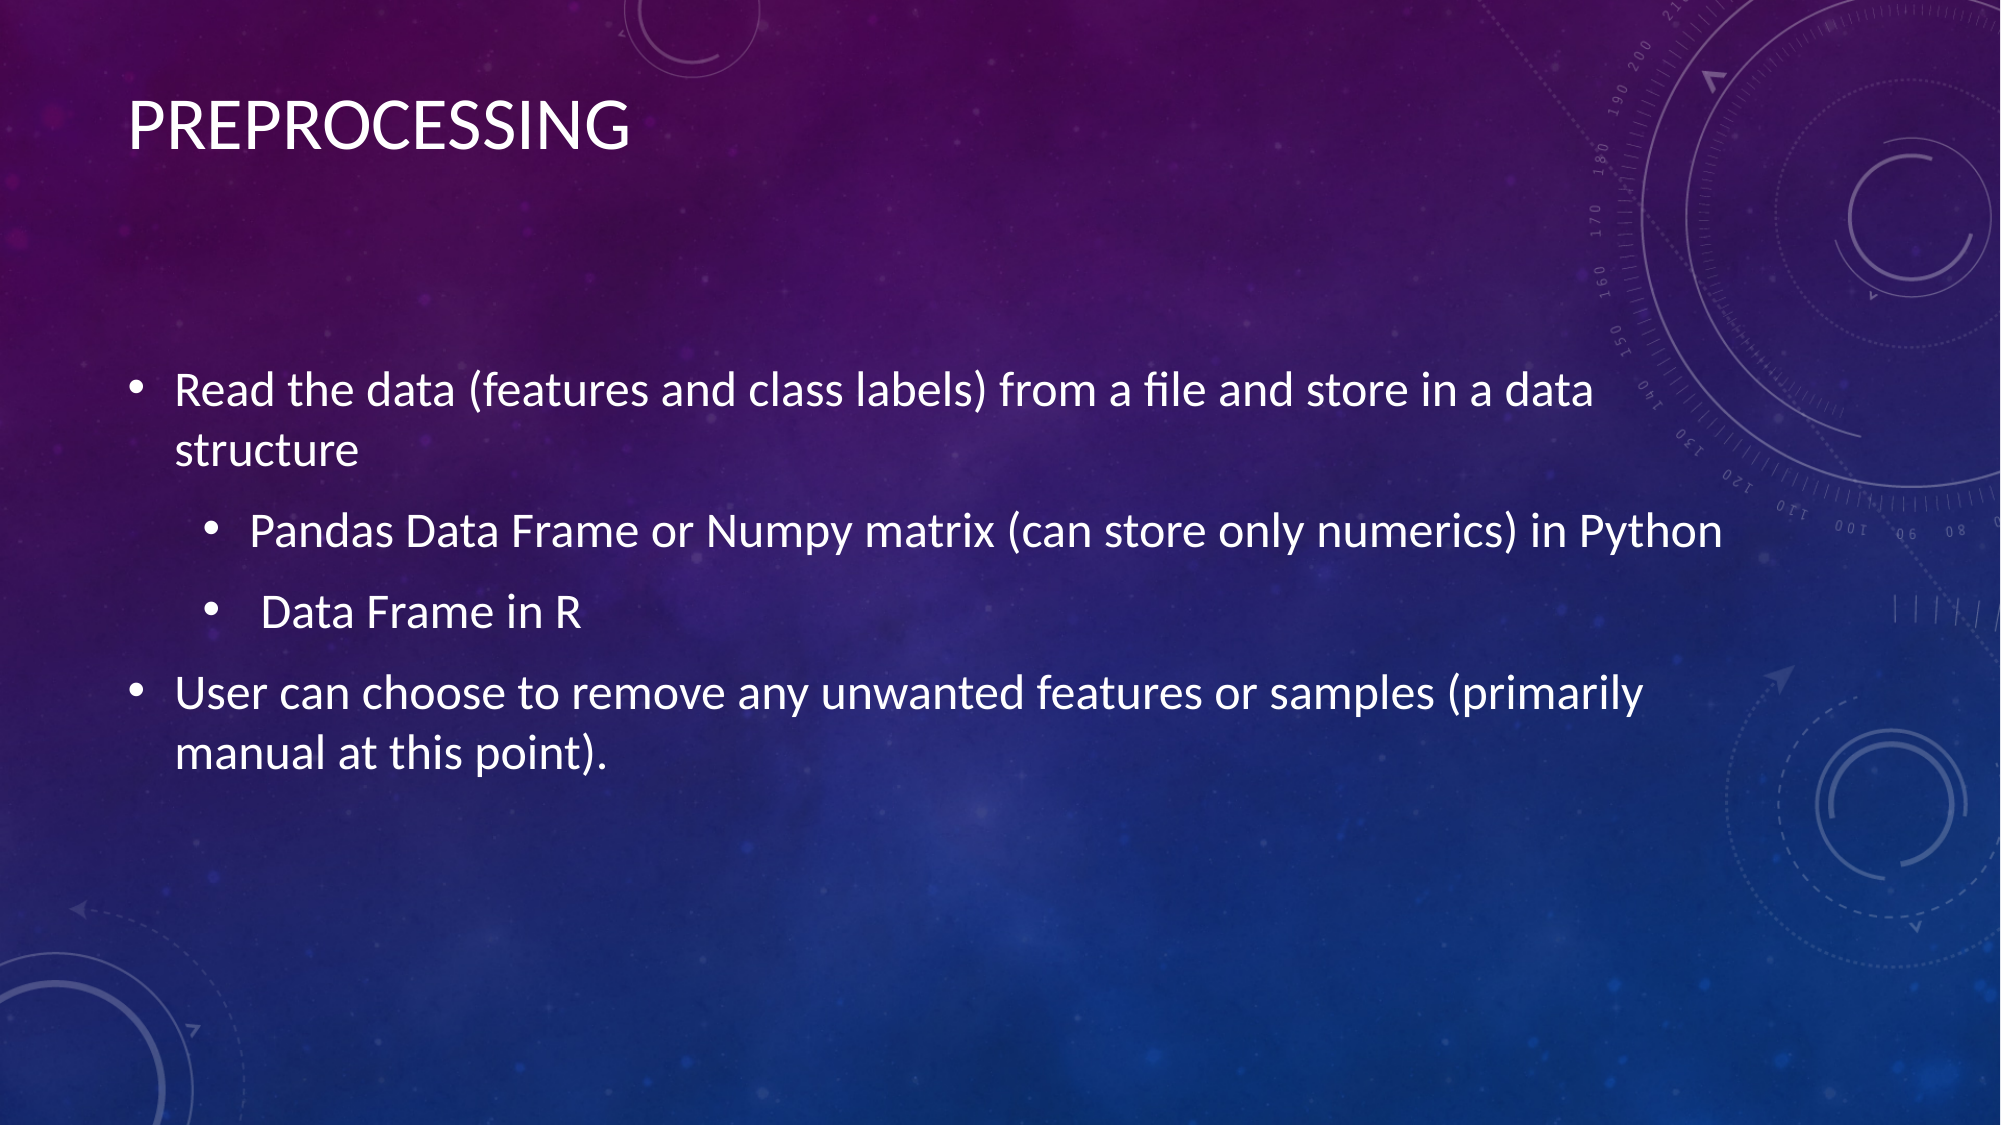

# Preprocessing
Read the data (features and class labels) from a file and store in a data structure
Pandas Data Frame or Numpy matrix (can store only numerics) in Python
 Data Frame in R
User can choose to remove any unwanted features or samples (primarily manual at this point).